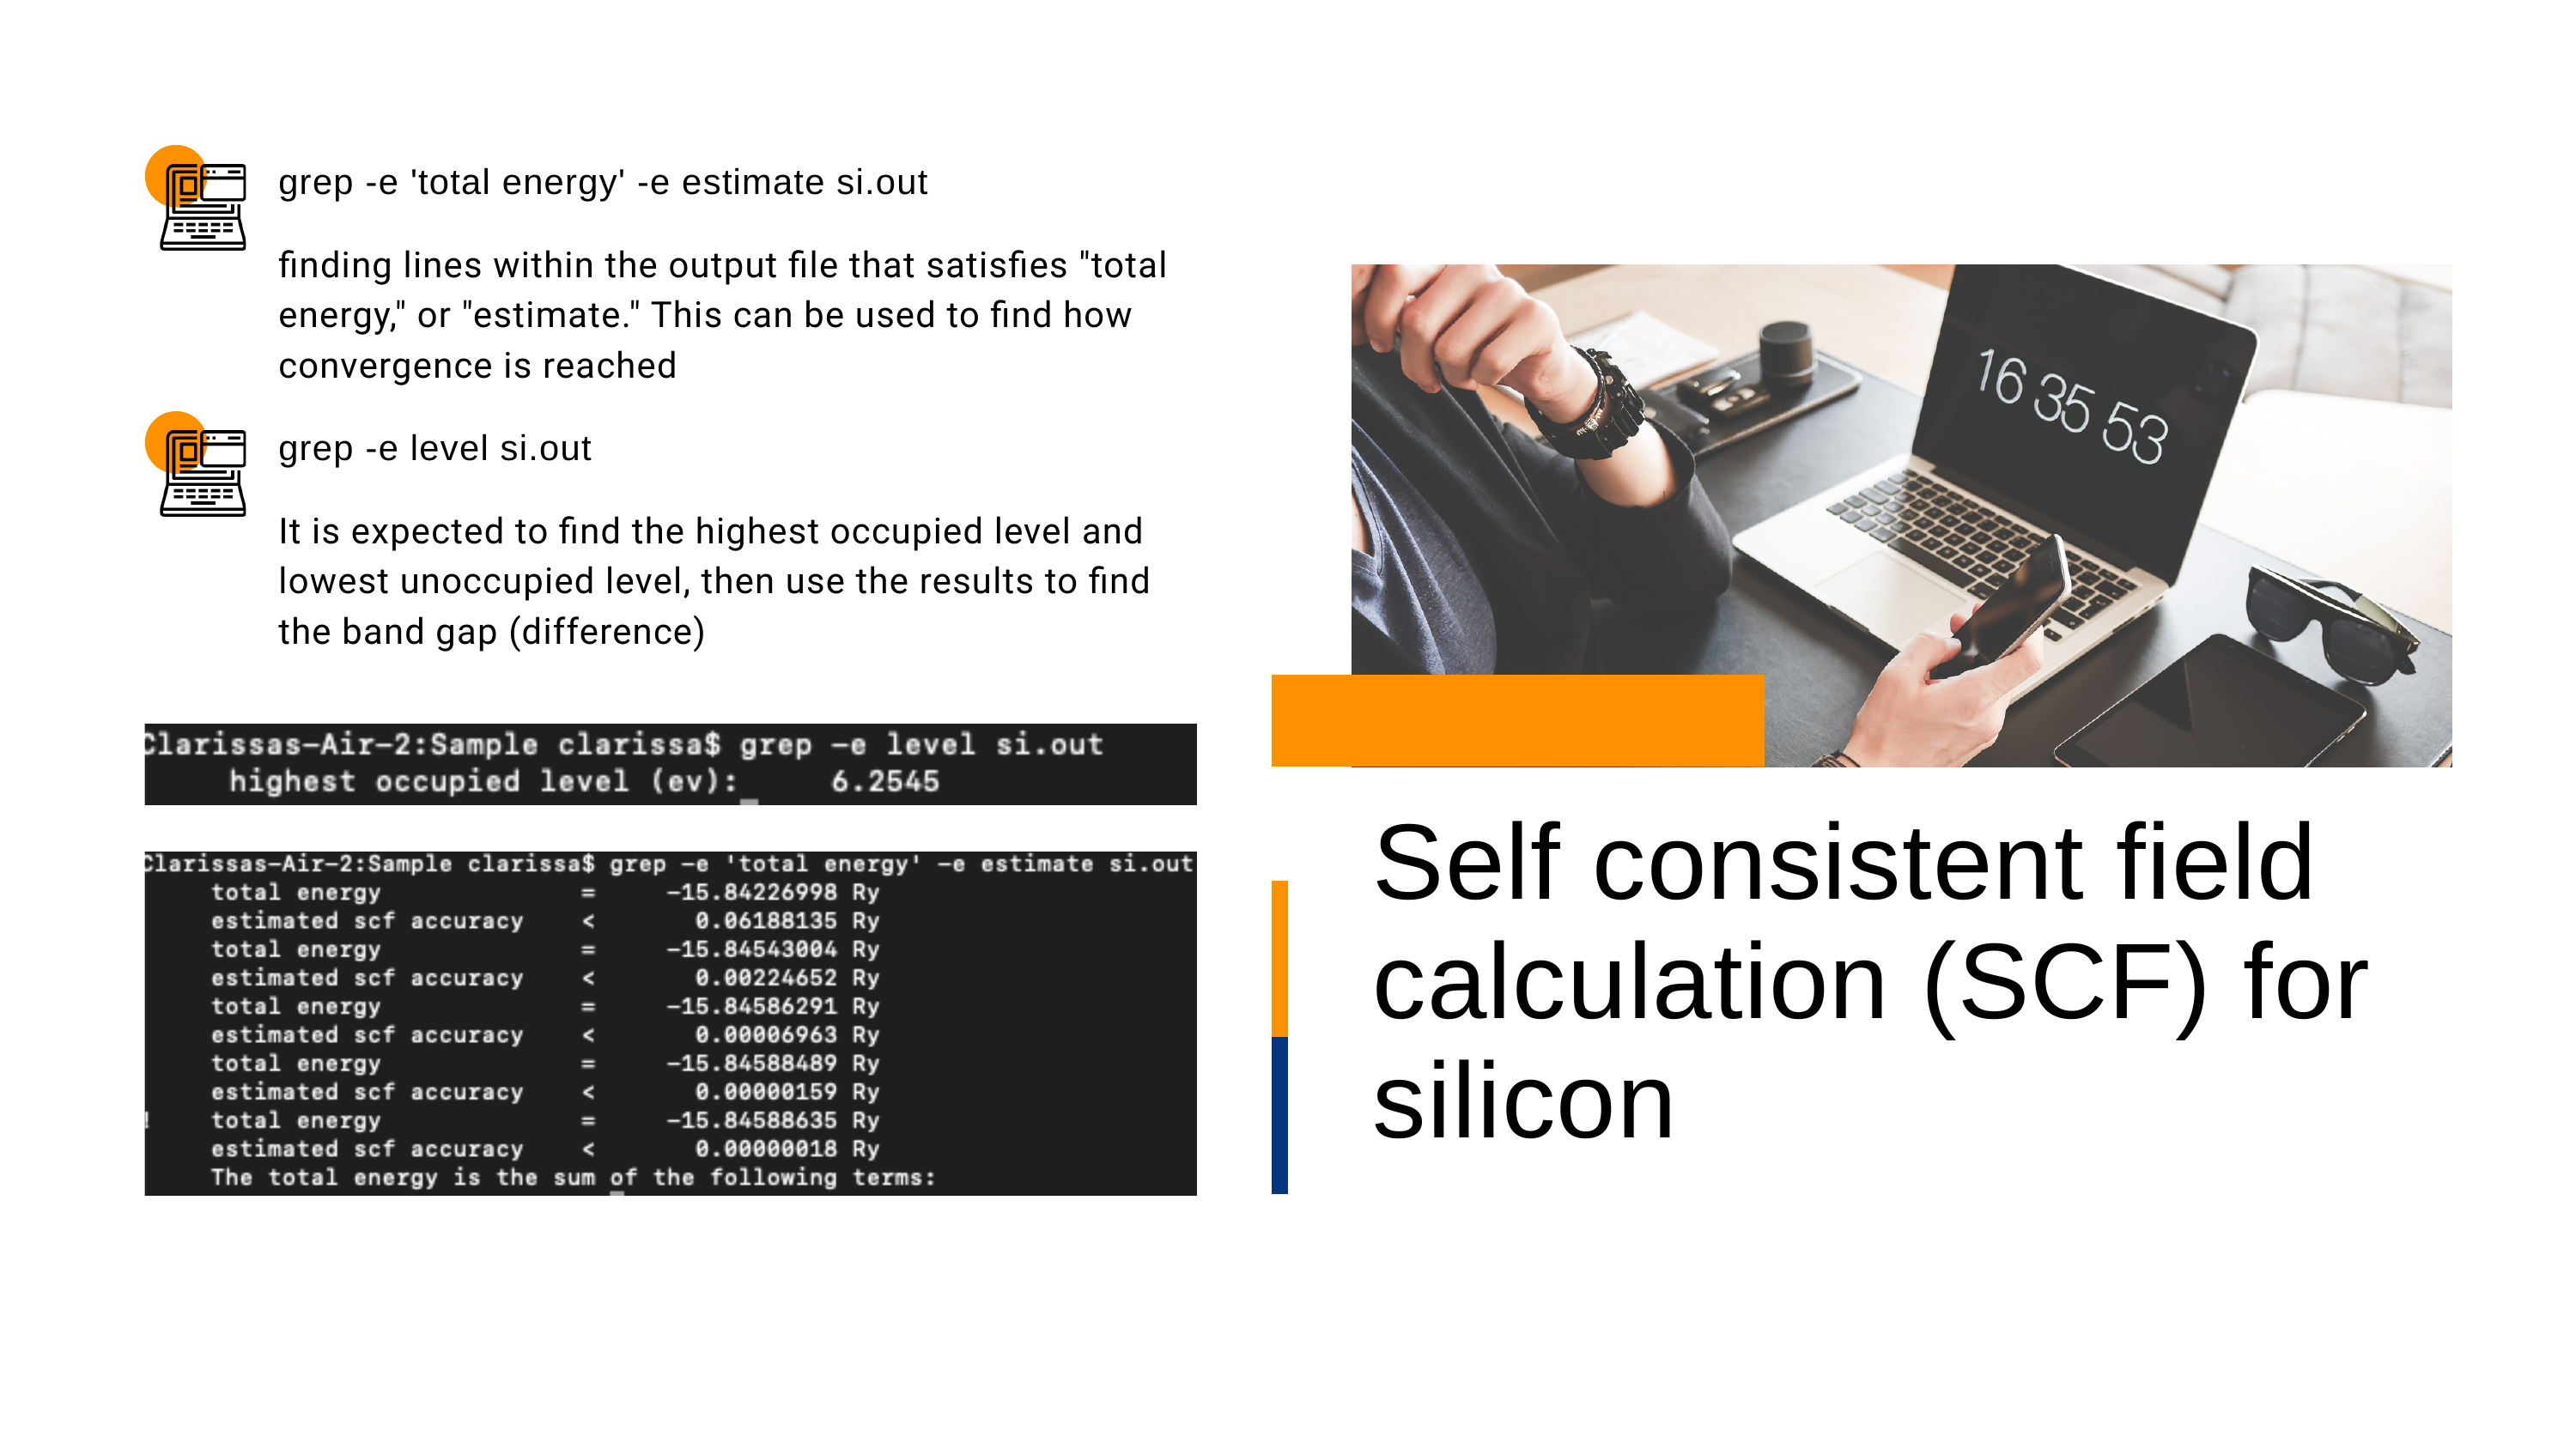

grep -e 'total energy' -e estimate si.out

finding lines within the output file that satisfies "total energy," or "estimate." This can be used to find how convergence is reached

grep -e level si.out

It is expected to find the highest occupied level and lowest unoccupied level, then use the results to find the band gap (difference)

Self consistent field calculation (SCF) for silicon